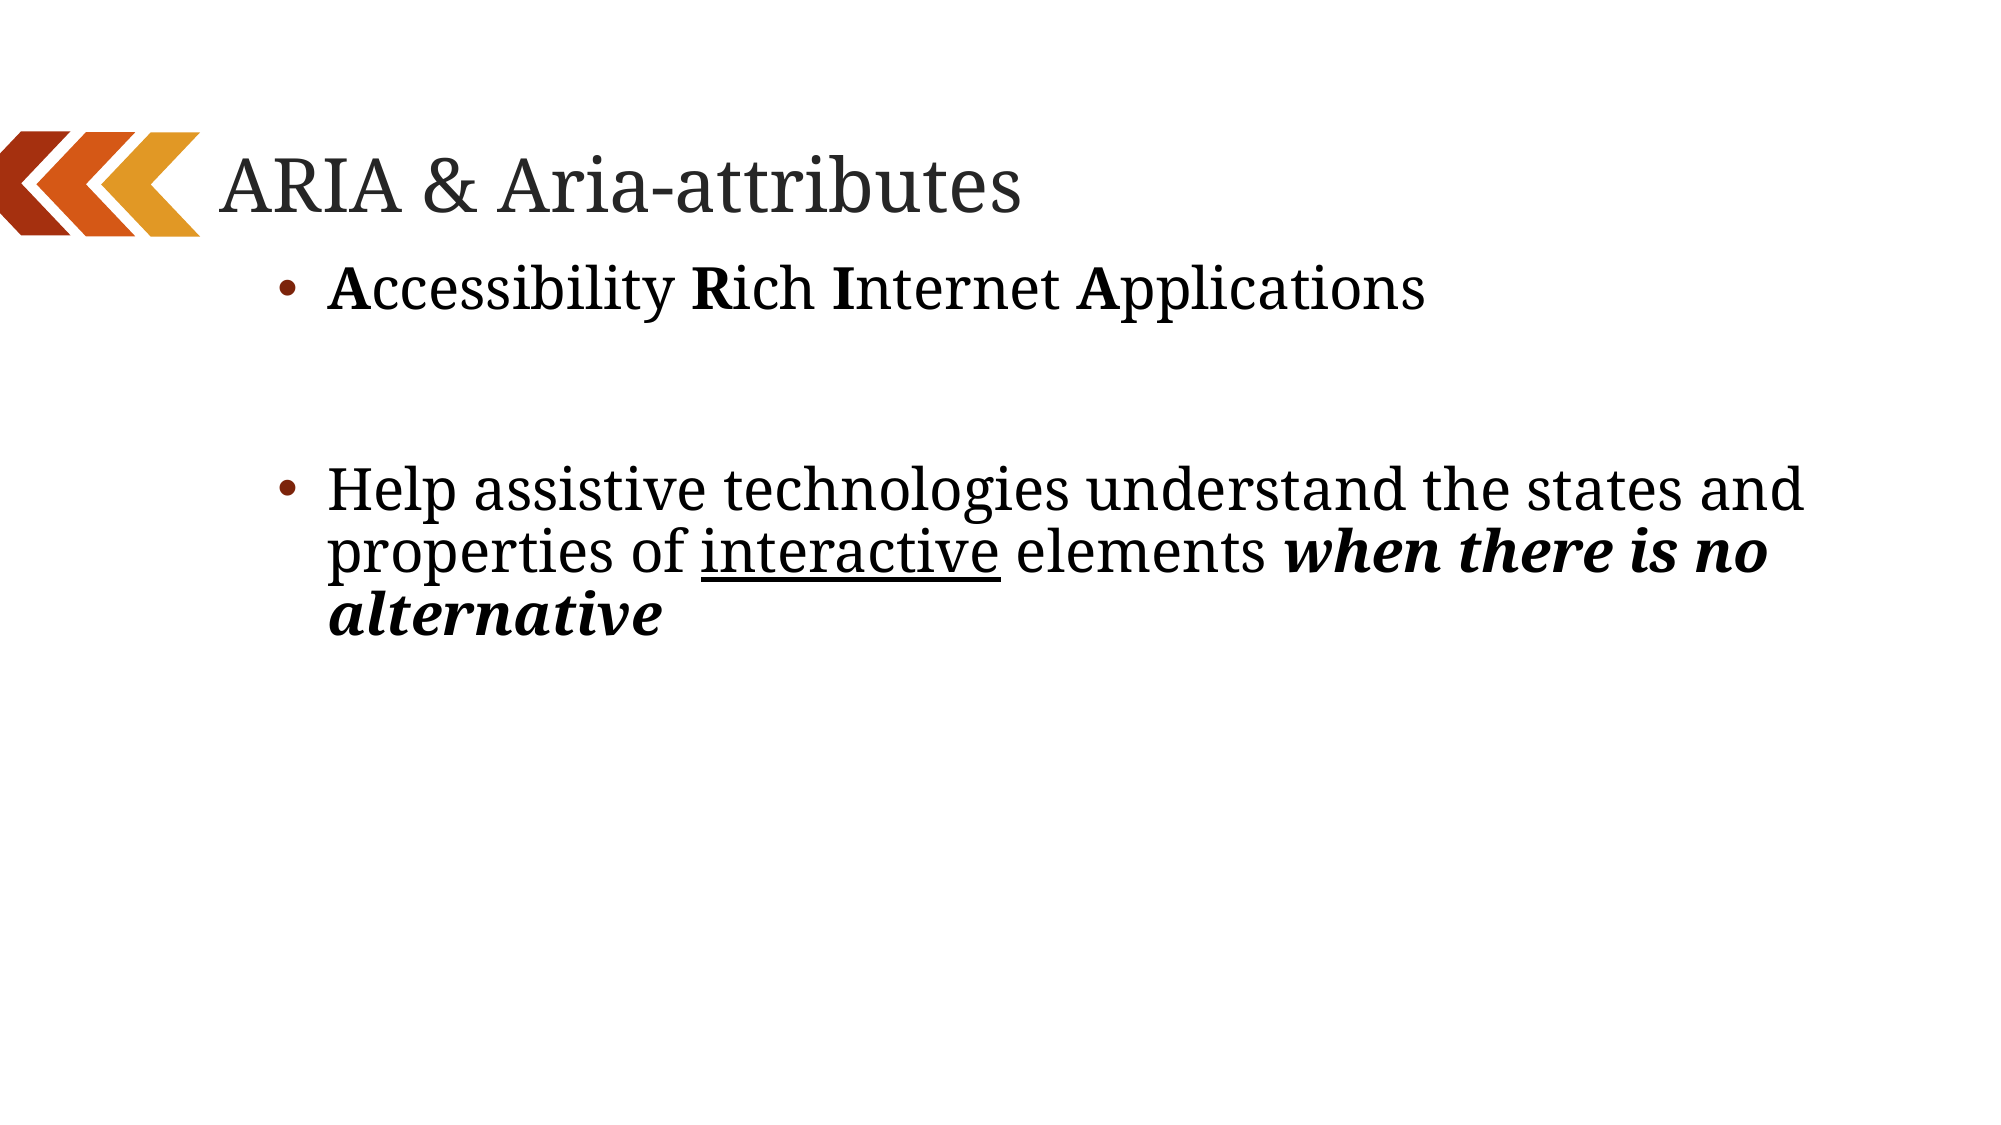

# ARIA & Aria-attributes
Accessibility Rich Internet Applications

Help assistive technologies understand the states and properties of interactive elements when there is no alternative